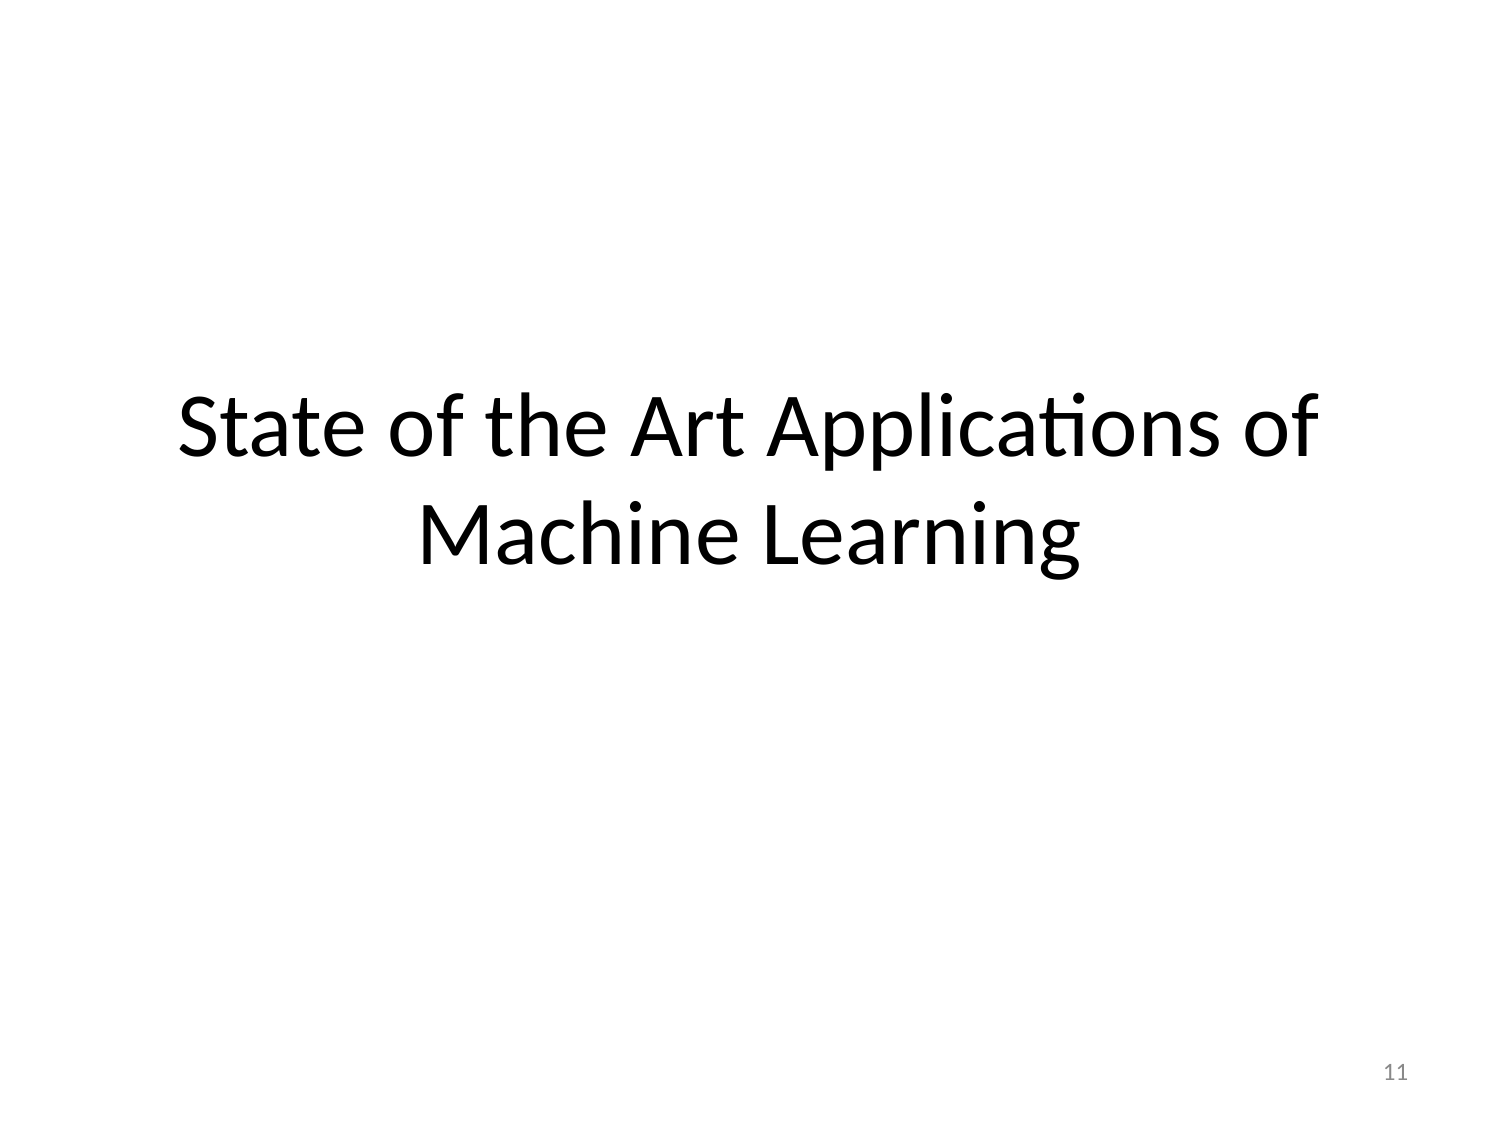

State of the Art Applications of
	Machine Learning
11